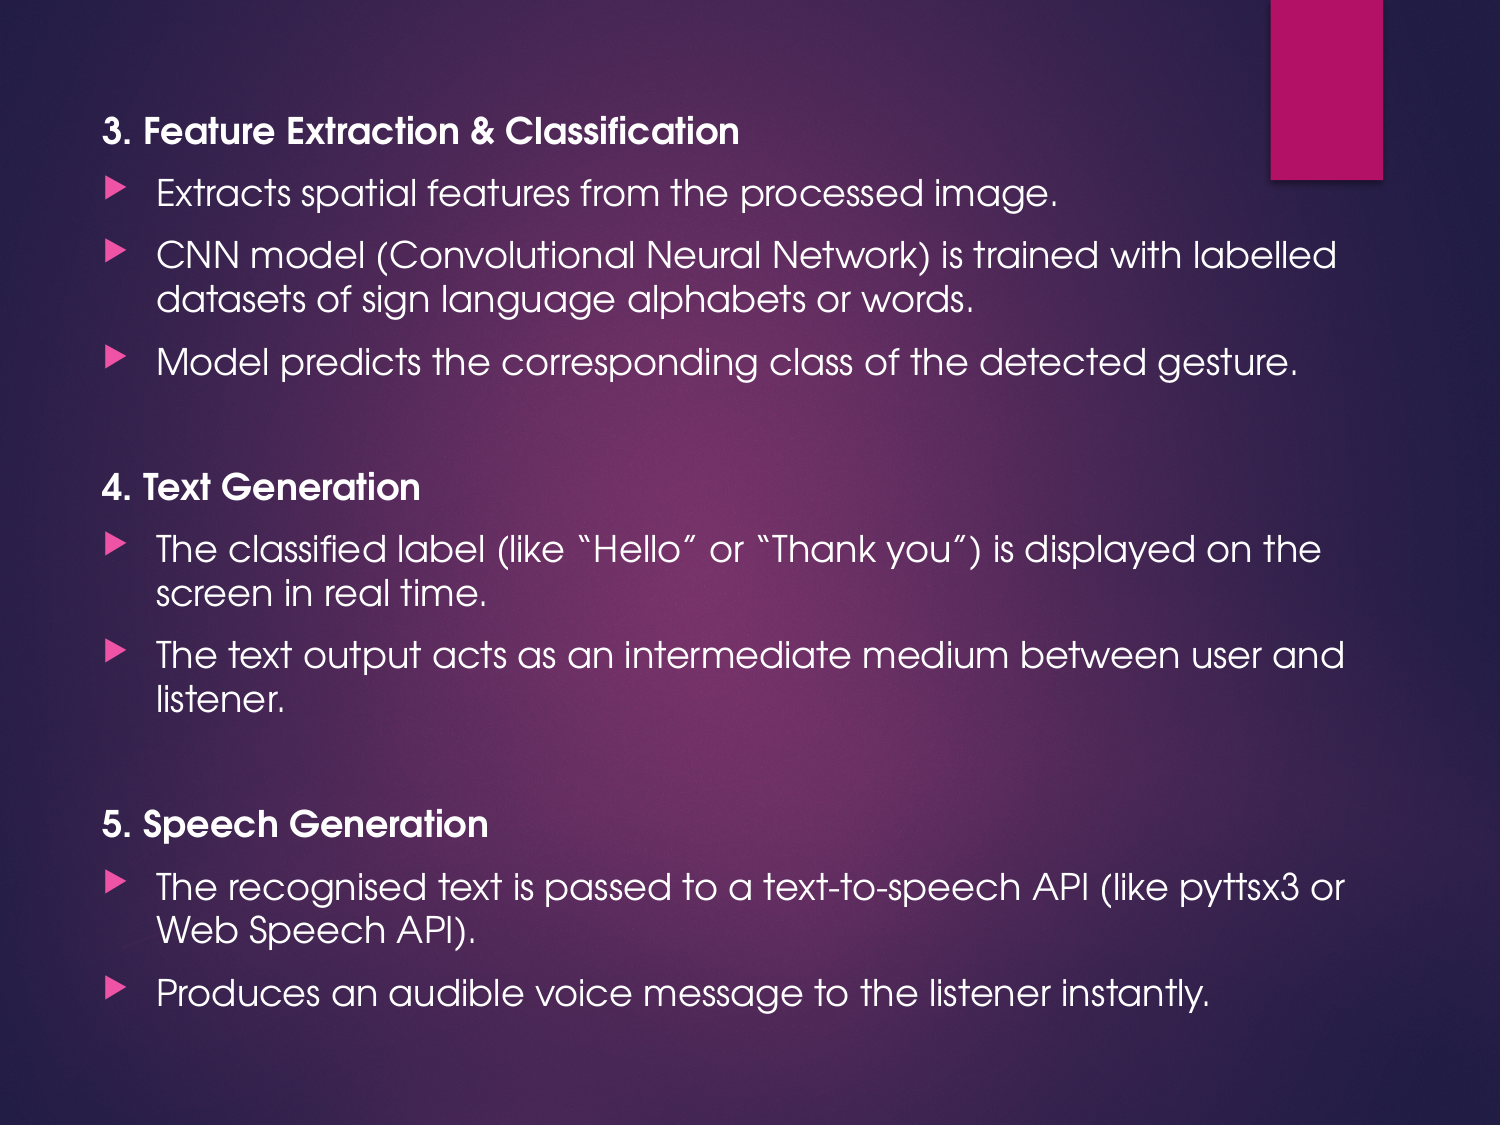

3. Feature Extraction & Classification
Extracts spatial features from the processed image.
CNN model (Convolutional Neural Network) is trained with labelled datasets of sign language alphabets or words.
Model predicts the corresponding class of the detected gesture.

4. Text Generation
The classified label (like “Hello” or “Thank you”) is displayed on the screen in real time.
The text output acts as an intermediate medium between user and listener.

5. Speech Generation
The recognised text is passed to a text-to-speech API (like pyttsx3 or Web Speech API).
Produces an audible voice message to the listener instantly.